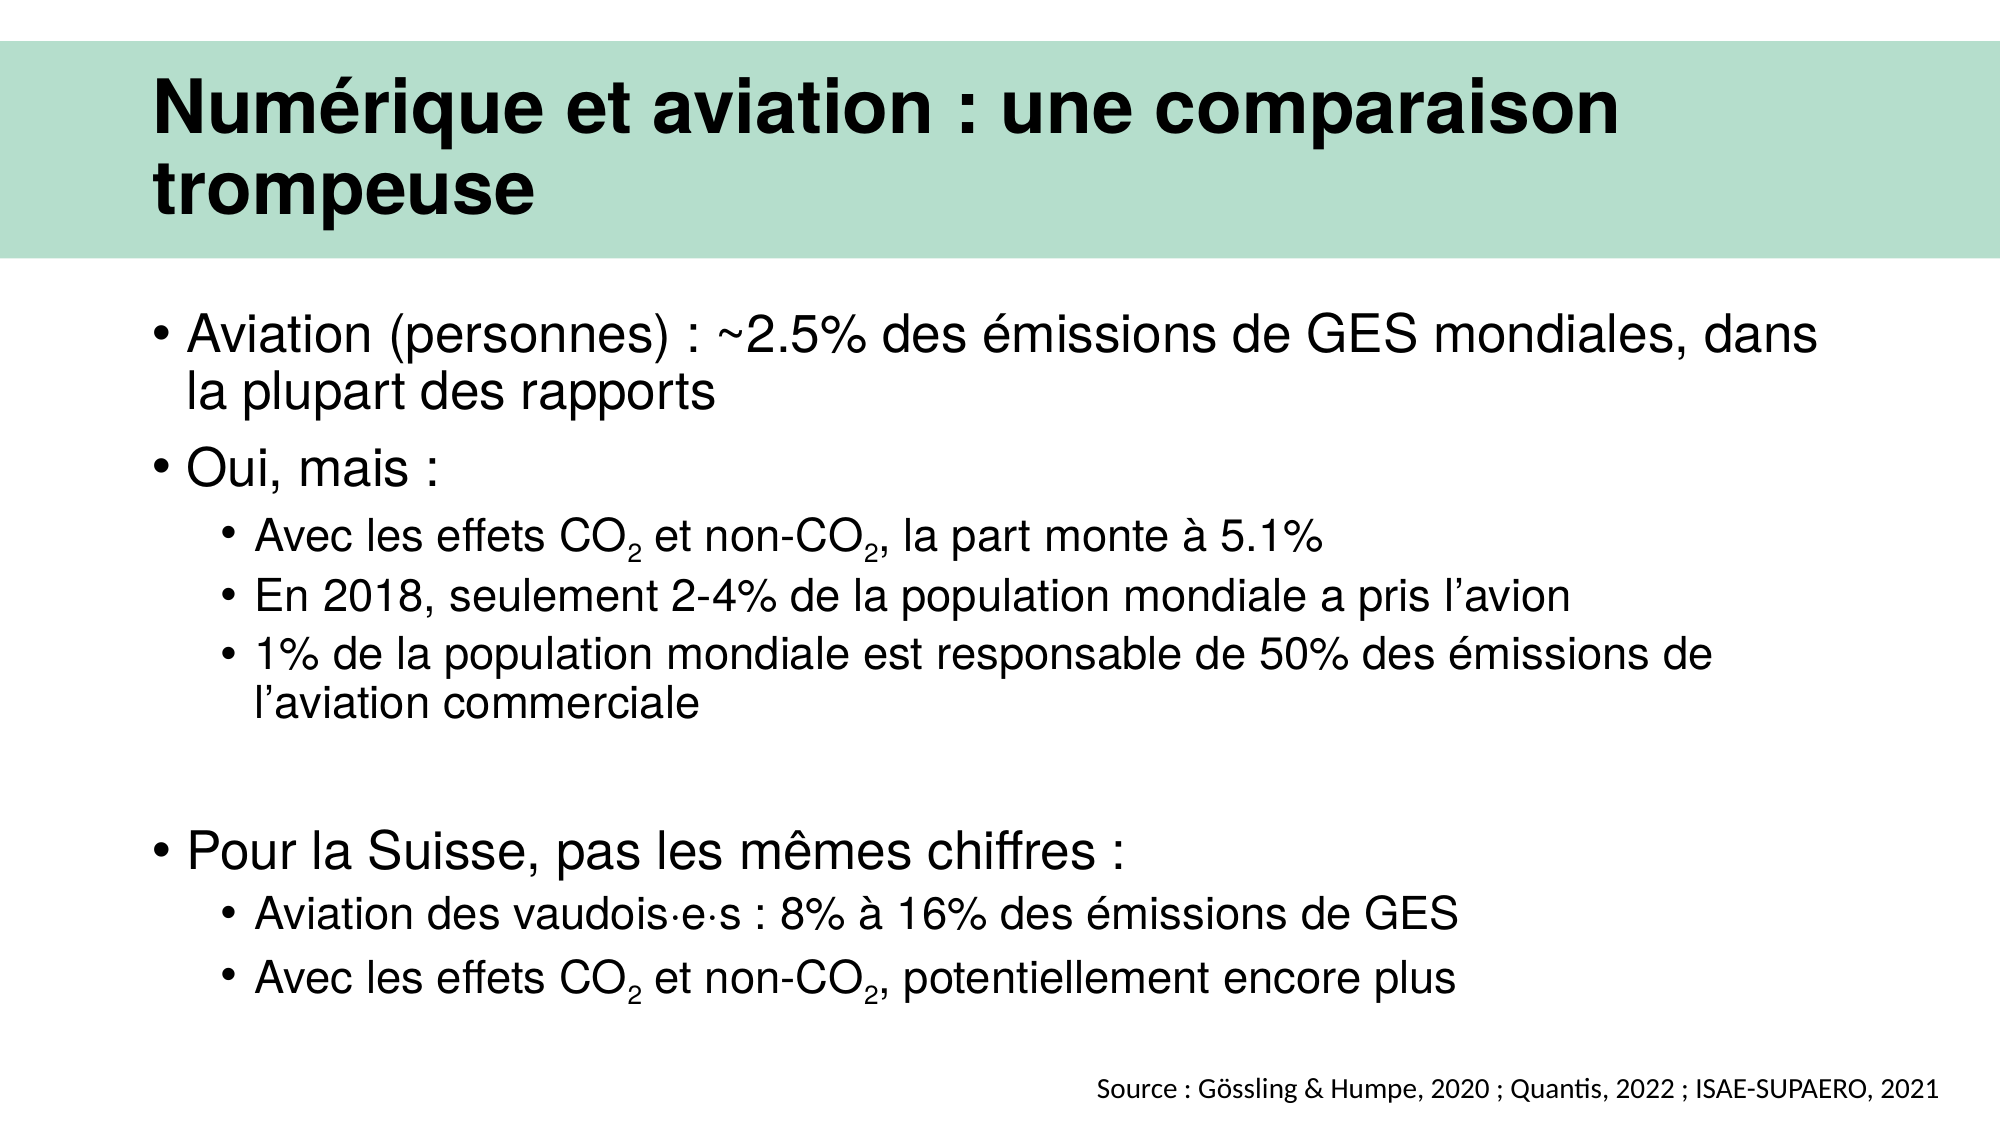

# Numérique et aviation : une comparaison trompeuse
Aviation (personnes) : ~2.5% des émissions de GES mondiales, dans la plupart des rapports
Oui, mais :
Avec les effets CO2 et non-CO2, la part monte à 5.1%
En 2018, seulement 2-4% de la population mondiale a pris l’avion
1% de la population mondiale est responsable de 50% des émissions de l’aviation commerciale

Pour la Suisse, pas les mêmes chiffres :
Aviation des vaudois·e·s : 8% à 16% des émissions de GES
Avec les effets CO2 et non-CO2, potentiellement encore plus
Source : Gössling & Humpe, 2020 ; Quantis, 2022 ; ISAE-SUPAERO, 2021